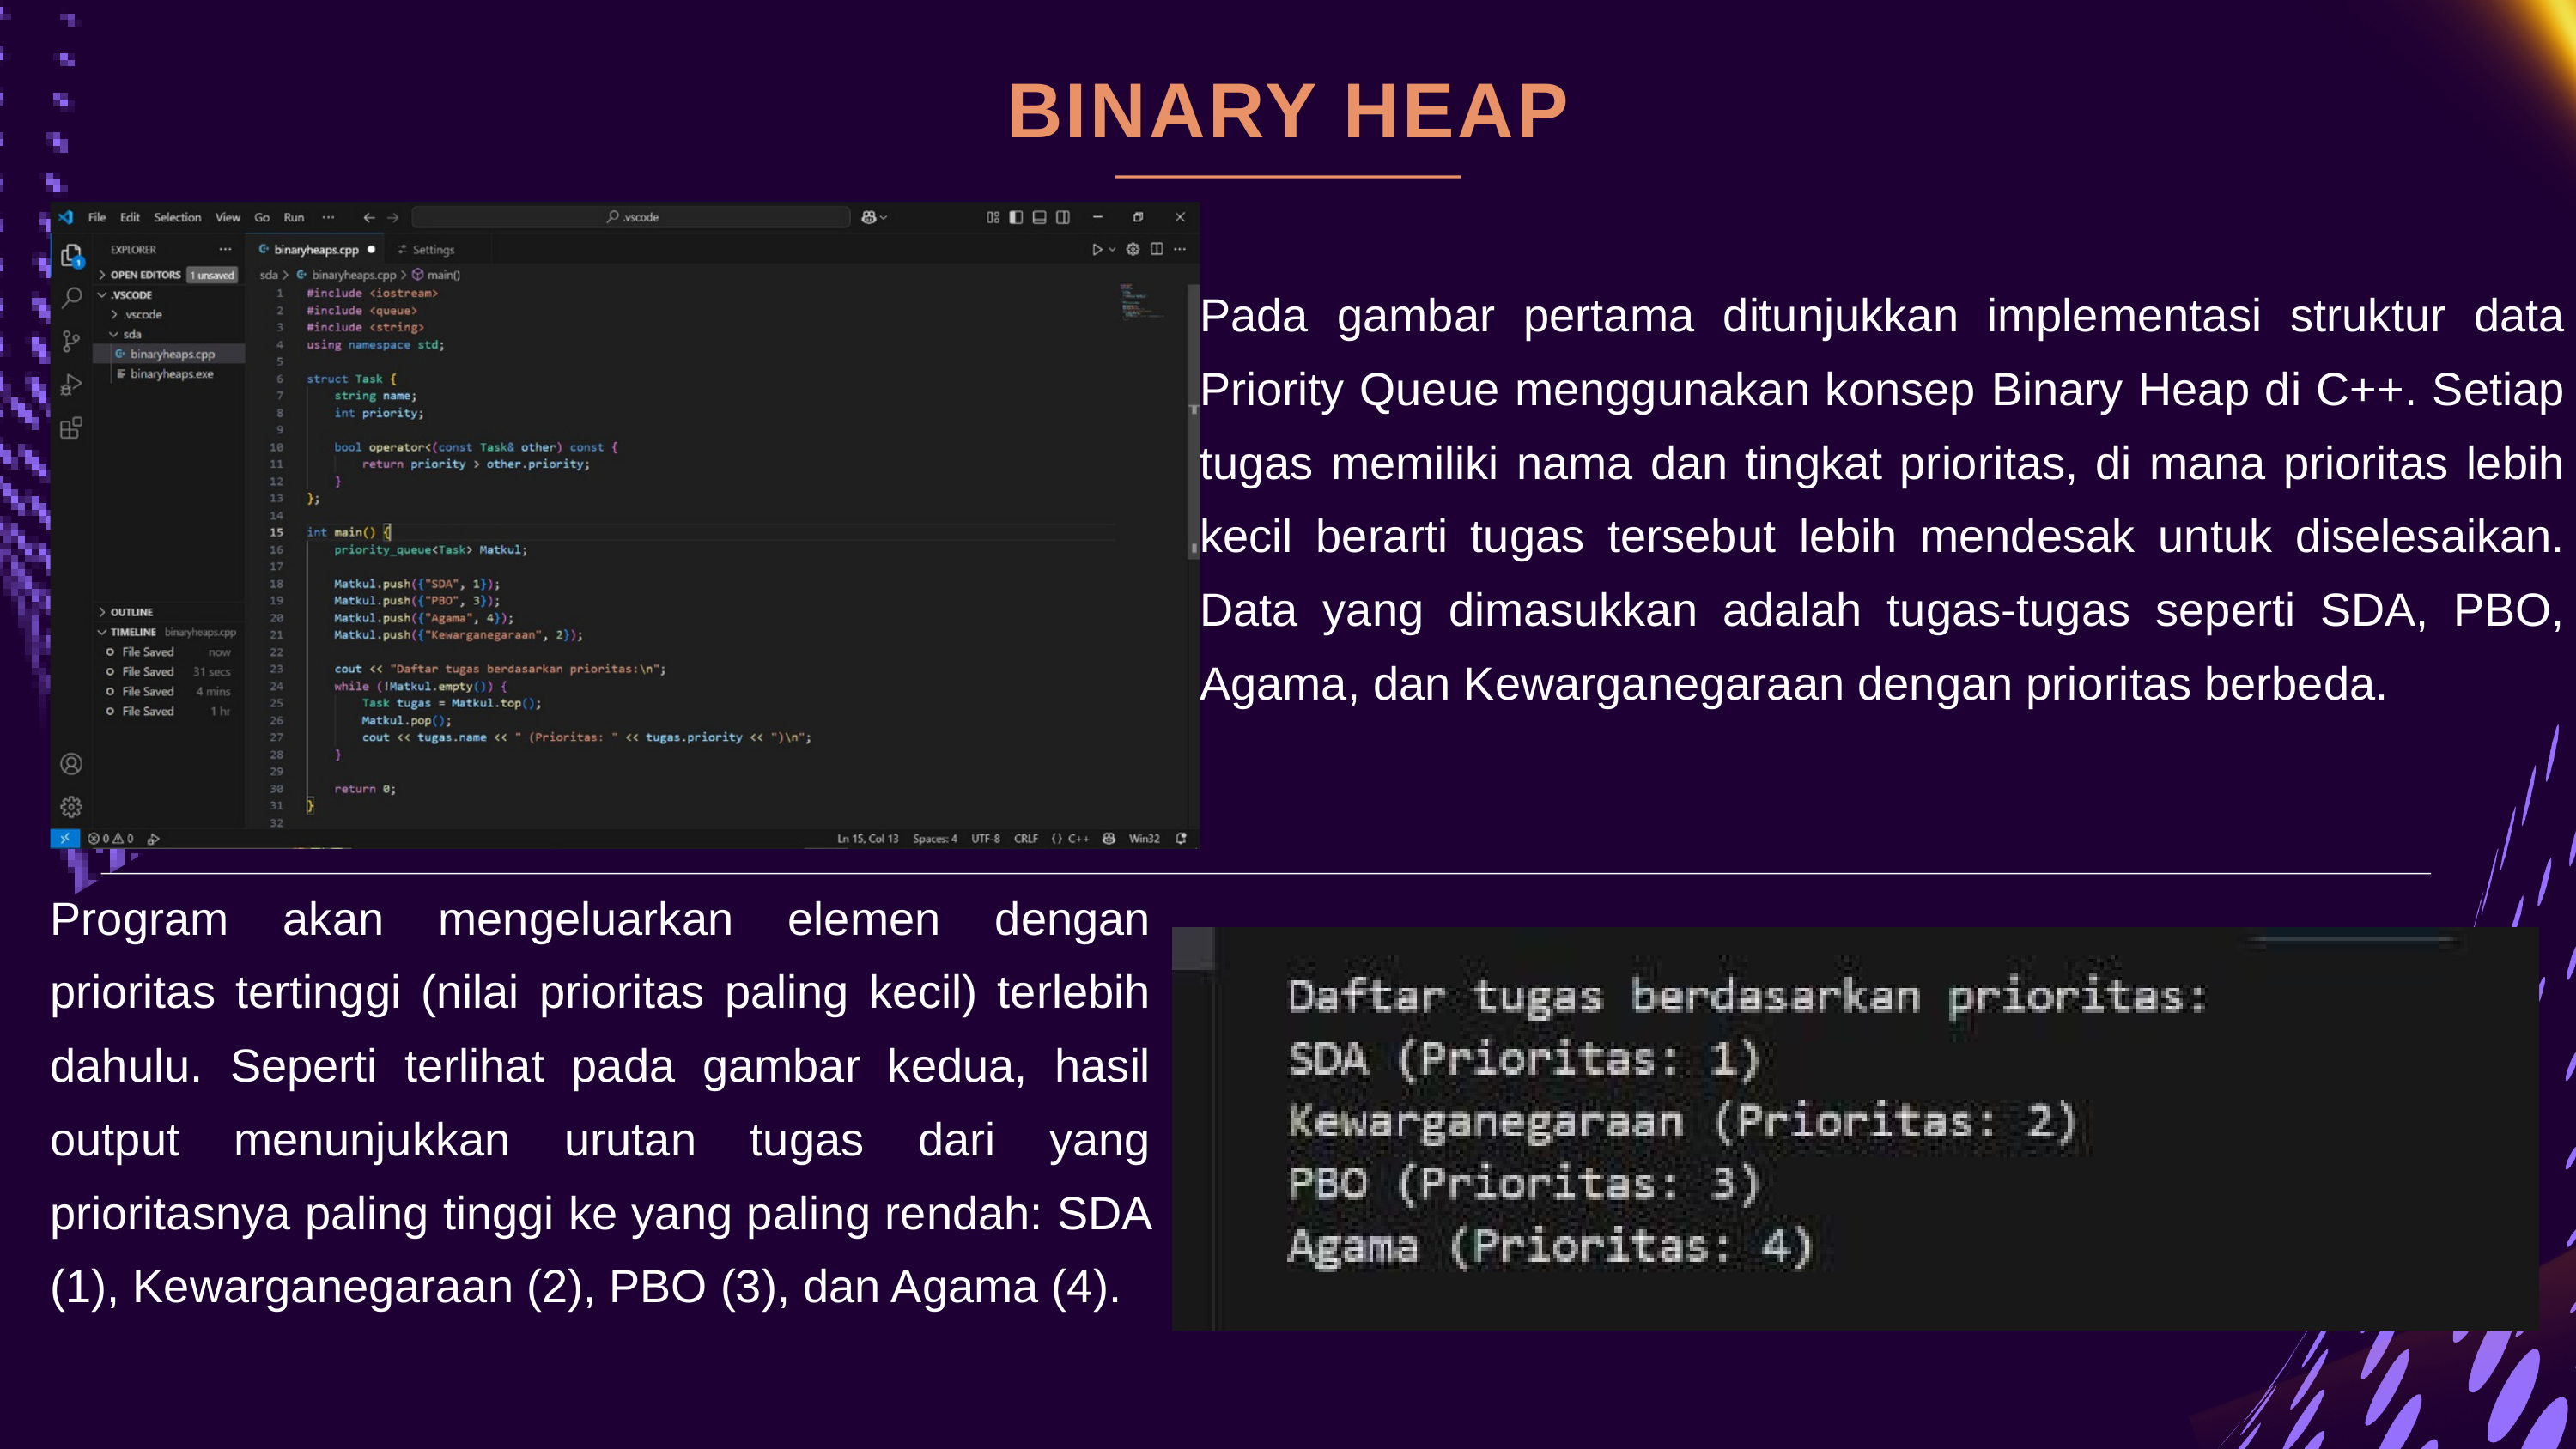

BINARY HEAP

Pada gambar pertama ditunjukkan implementasi struktur data Priority Queue menggunakan konsep Binary Heap di C++. Setiap tugas memiliki nama dan tingkat prioritas, di mana prioritas lebih kecil berarti tugas tersebut lebih mendesak untuk diselesaikan. Data yang dimasukkan adalah tugas-tugas seperti SDA, PBO, Agama, dan Kewarganegaraan dengan prioritas berbeda.

Program akan mengeluarkan elemen dengan prioritas tertinggi (nilai prioritas paling kecil) terlebih dahulu. Seperti terlihat pada gambar kedua, hasil output menunjukkan urutan tugas dari yang prioritasnya paling tinggi ke yang paling rendah: SDA (1), Kewarganegaraan (2), PBO (3), dan Agama (4).